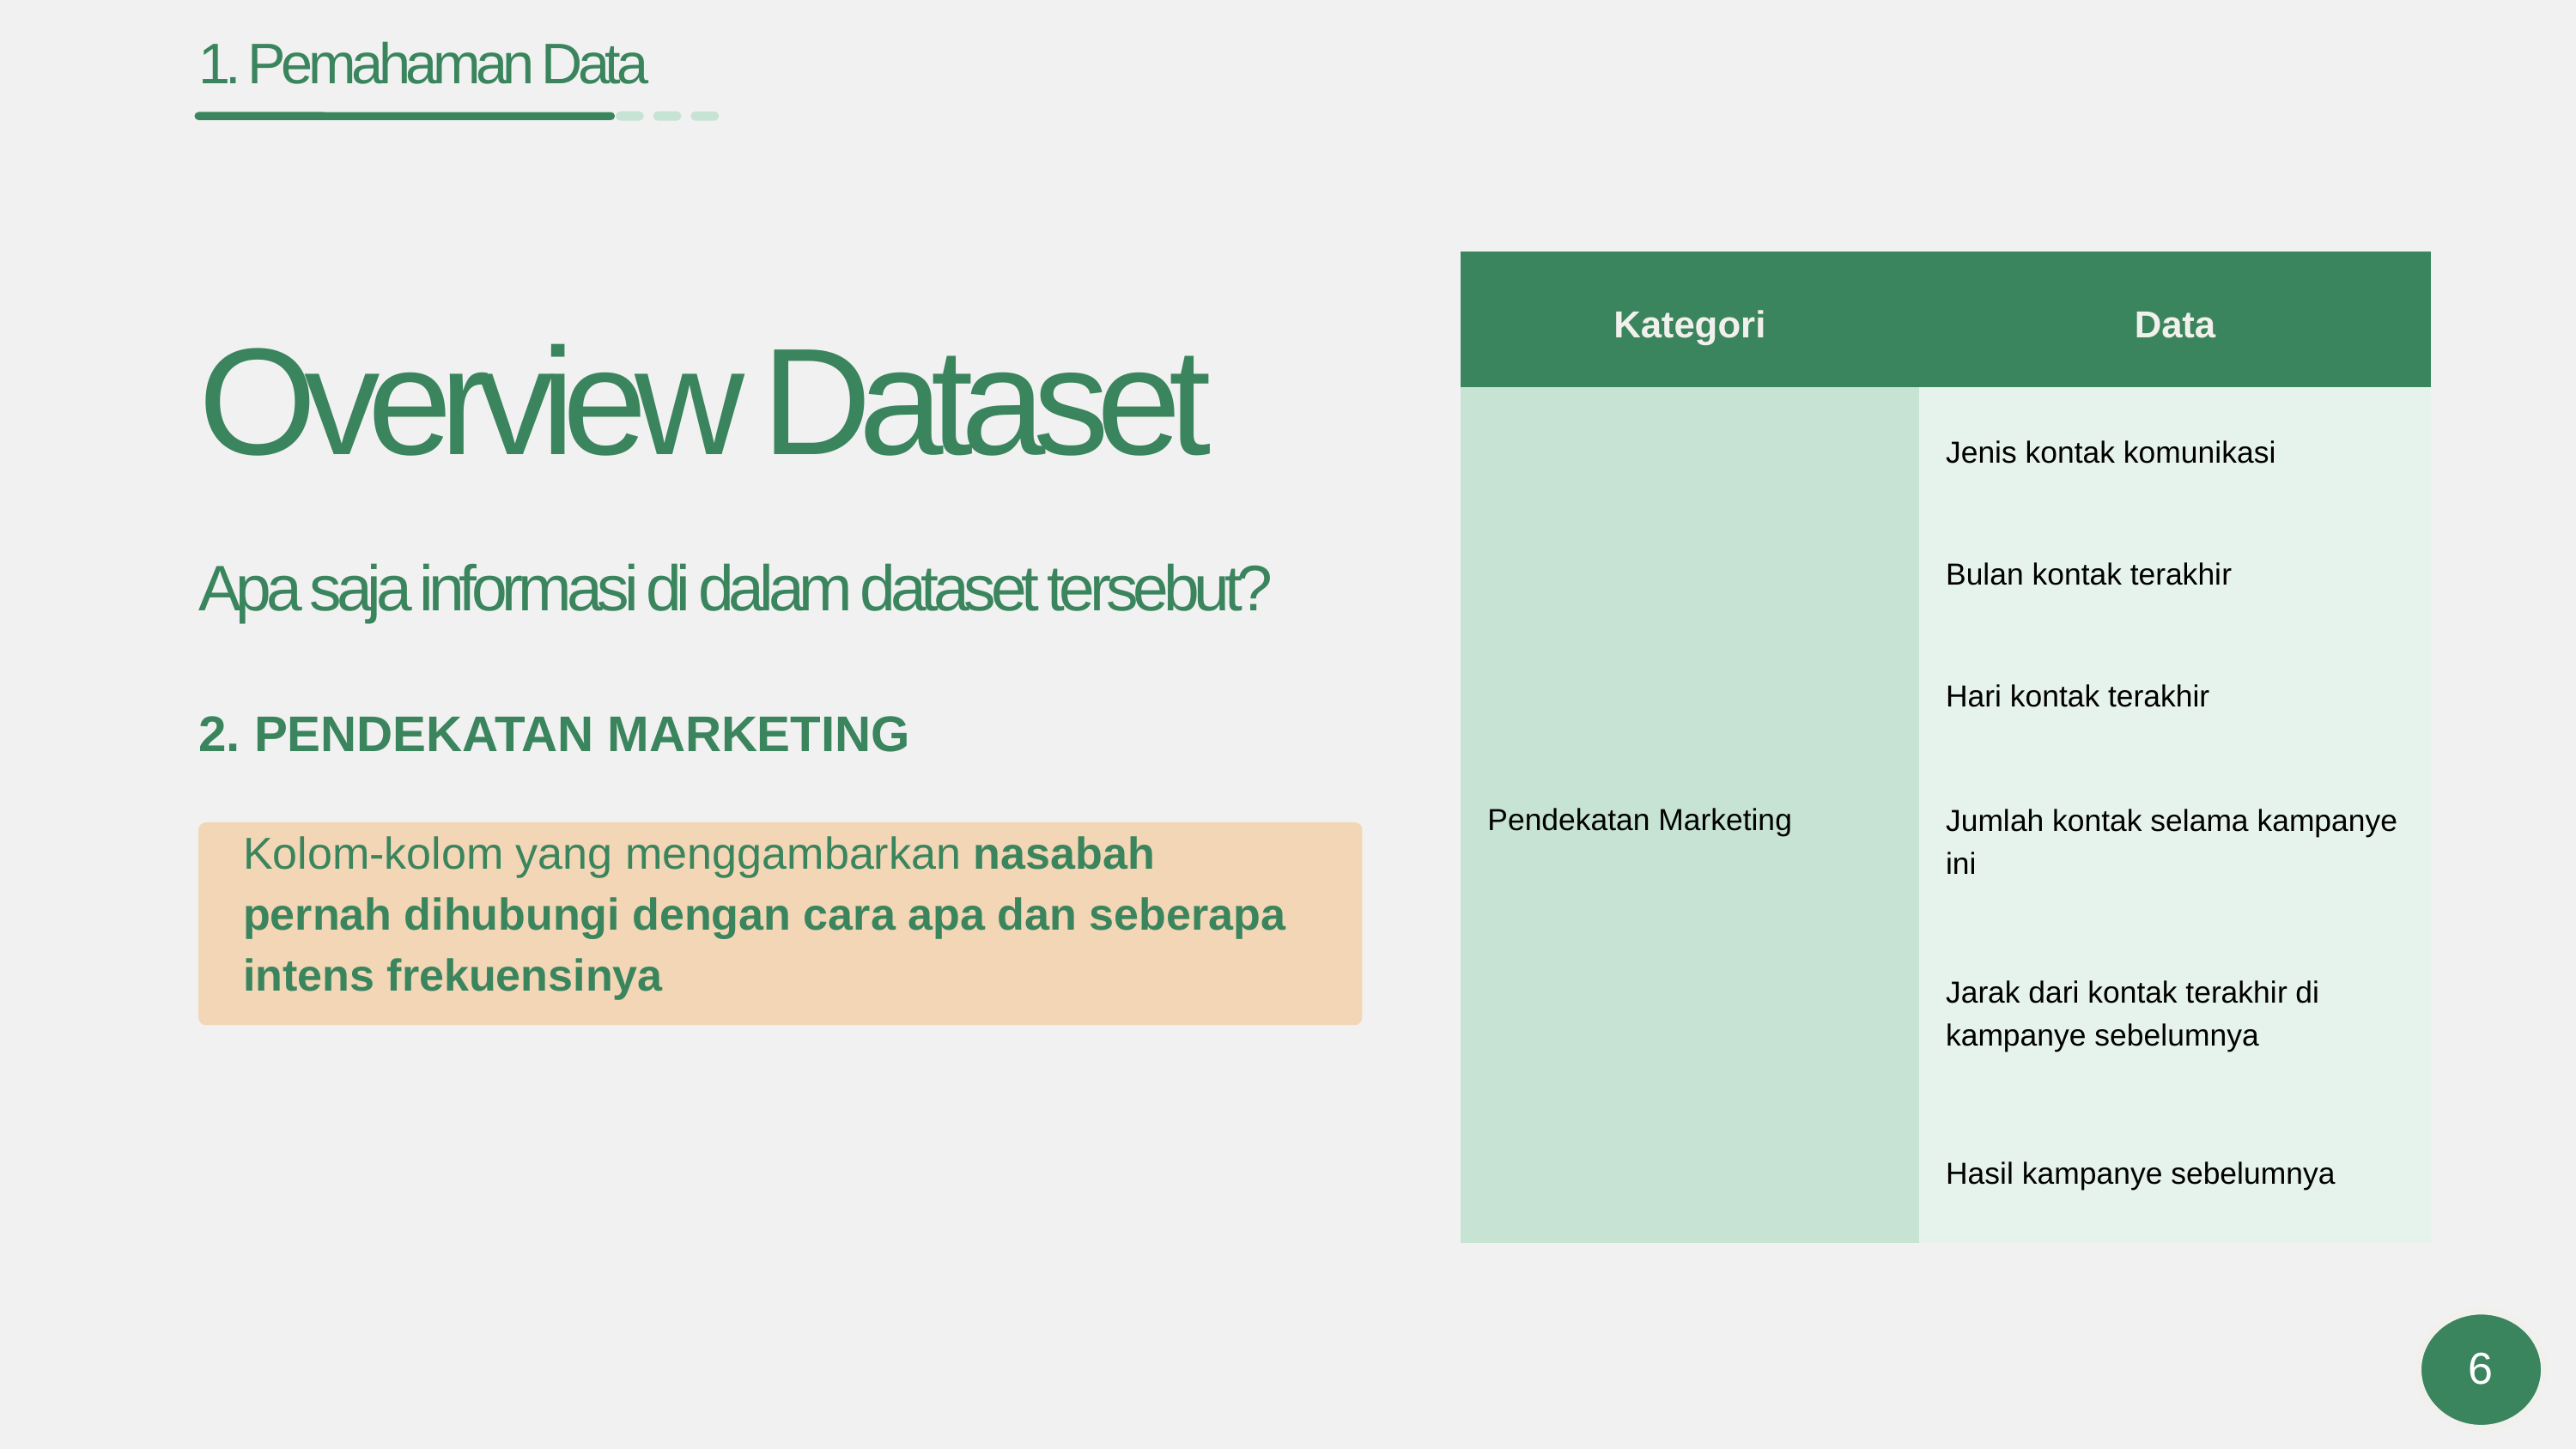

1. Pemahaman Data

| Kategori | Data |
| --- | --- |
| Pendekatan Marketing | Jenis kontak komunikasi |
| Pendekatan Marketing | Bulan kontak terakhir |
| Pendekatan Marketing | Hari kontak terakhir |
| Pendekatan Marketing | Jumlah kontak selama kampanye ini |
| Pendekatan Marketing | Jarak dari kontak terakhir di kampanye sebelumnya |
| Pendekatan Marketing | Hasil kampanye sebelumnya |
Overview Dataset
Apa saja informasi di dalam dataset tersebut?
2. PENDEKATAN MARKETING

   Kolom-kolom yang menggambarkan nasabah
   pernah dihubungi dengan cara apa dan seberapa
   intens frekuensinya

6